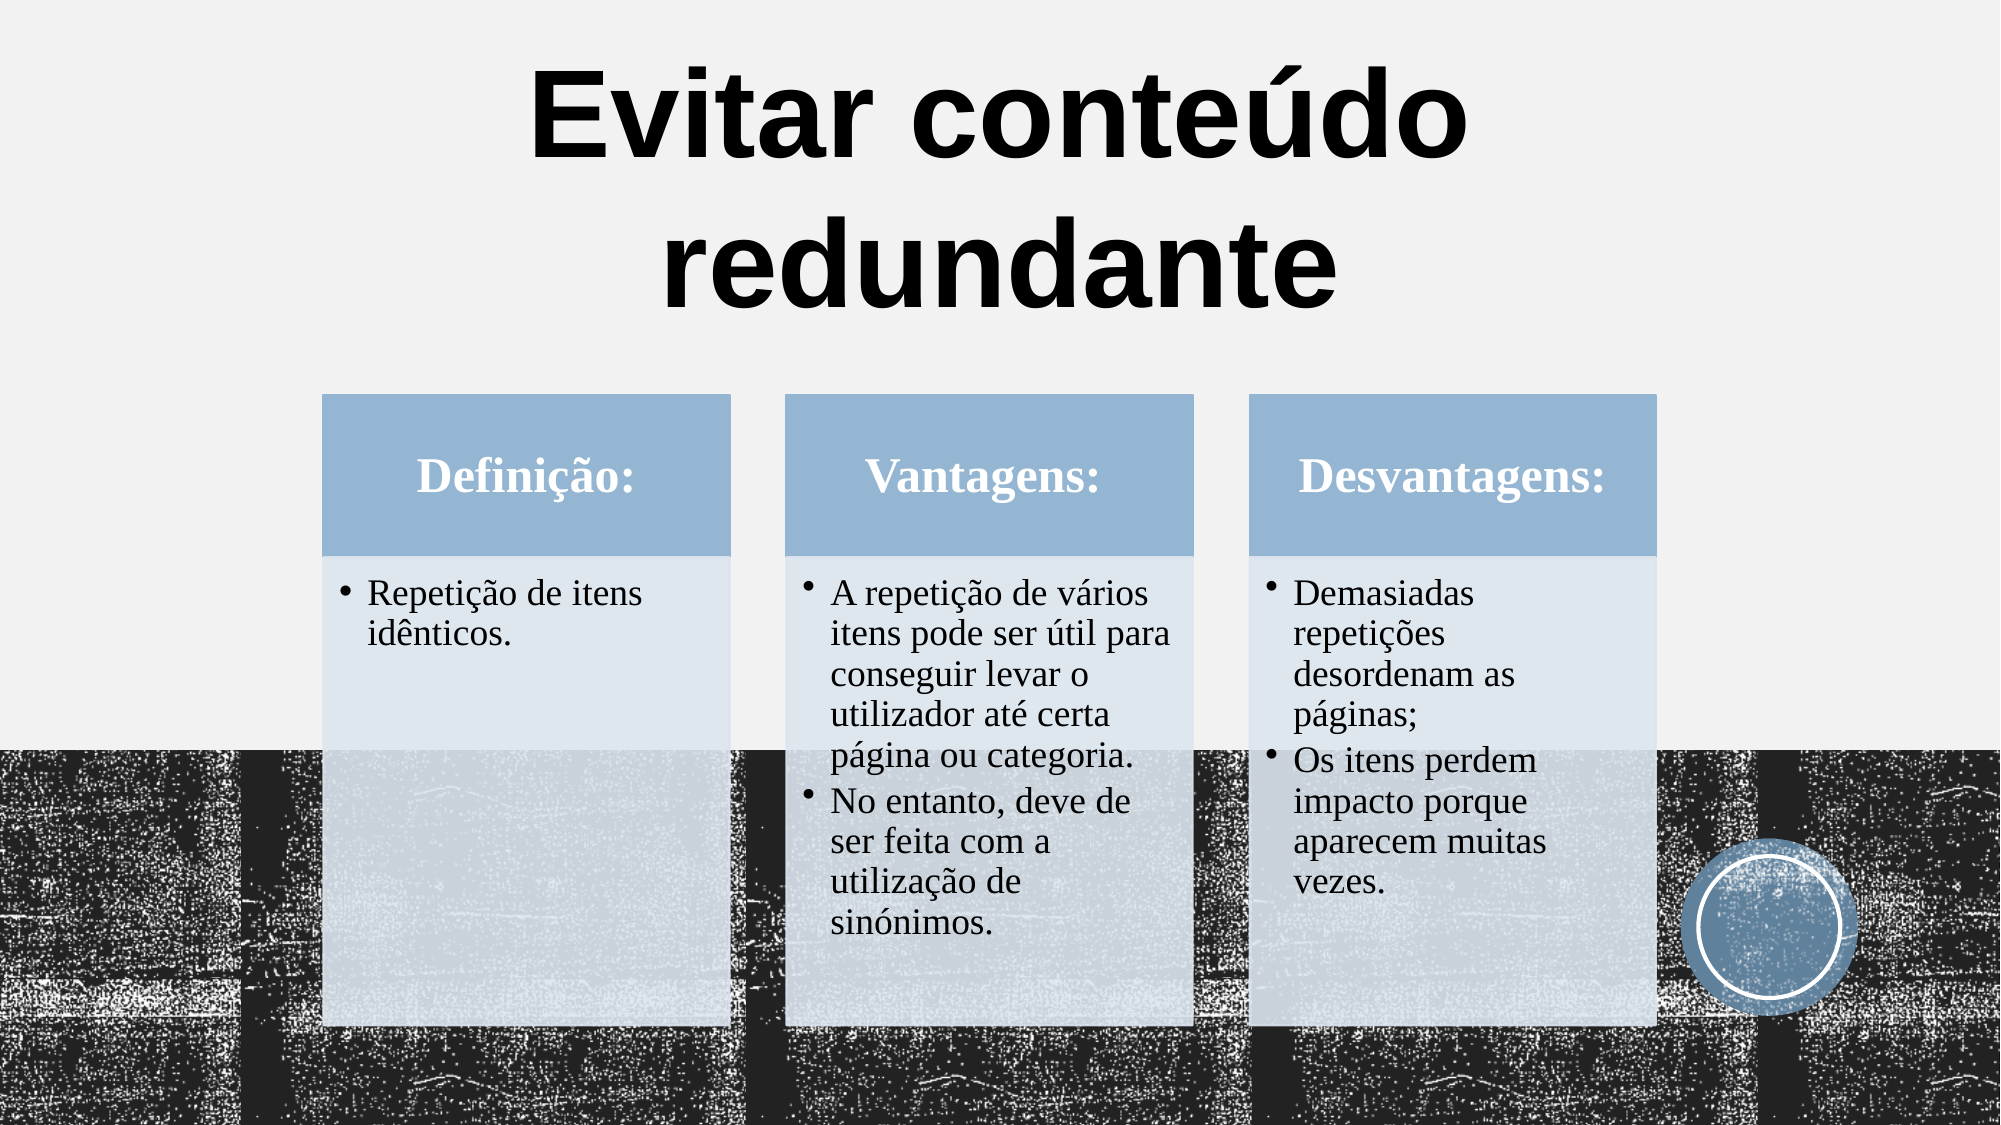

Evitar conteúdo redundante

Definição:
Repetição de itens idênticos.
Vantagens:
A repetição de vários itens pode ser útil para conseguir levar o utilizador até certa página ou categoria.
No entanto, deve de ser feita com a utilização de sinónimos.
Desvantagens:
Demasiadas repetições desordenam as páginas;
Os itens perdem impacto porque aparecem muitas vezes.